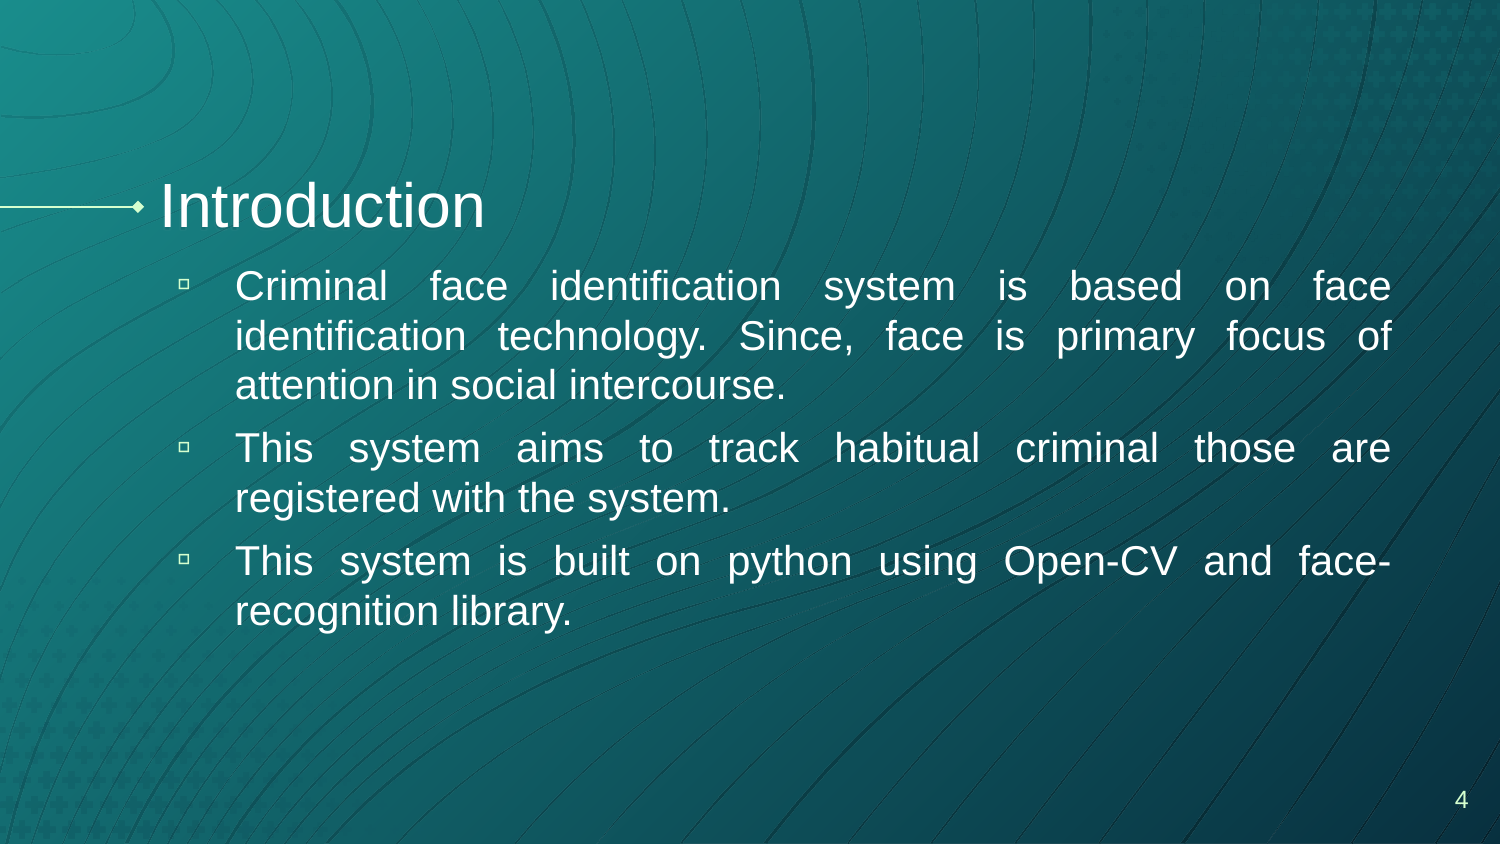

# Introduction
Criminal face identification system is based on face identification technology. Since, face is primary focus of attention in social intercourse.
This system aims to track habitual criminal those are registered with the system.
This system is built on python using Open-CV and face-recognition library.

4